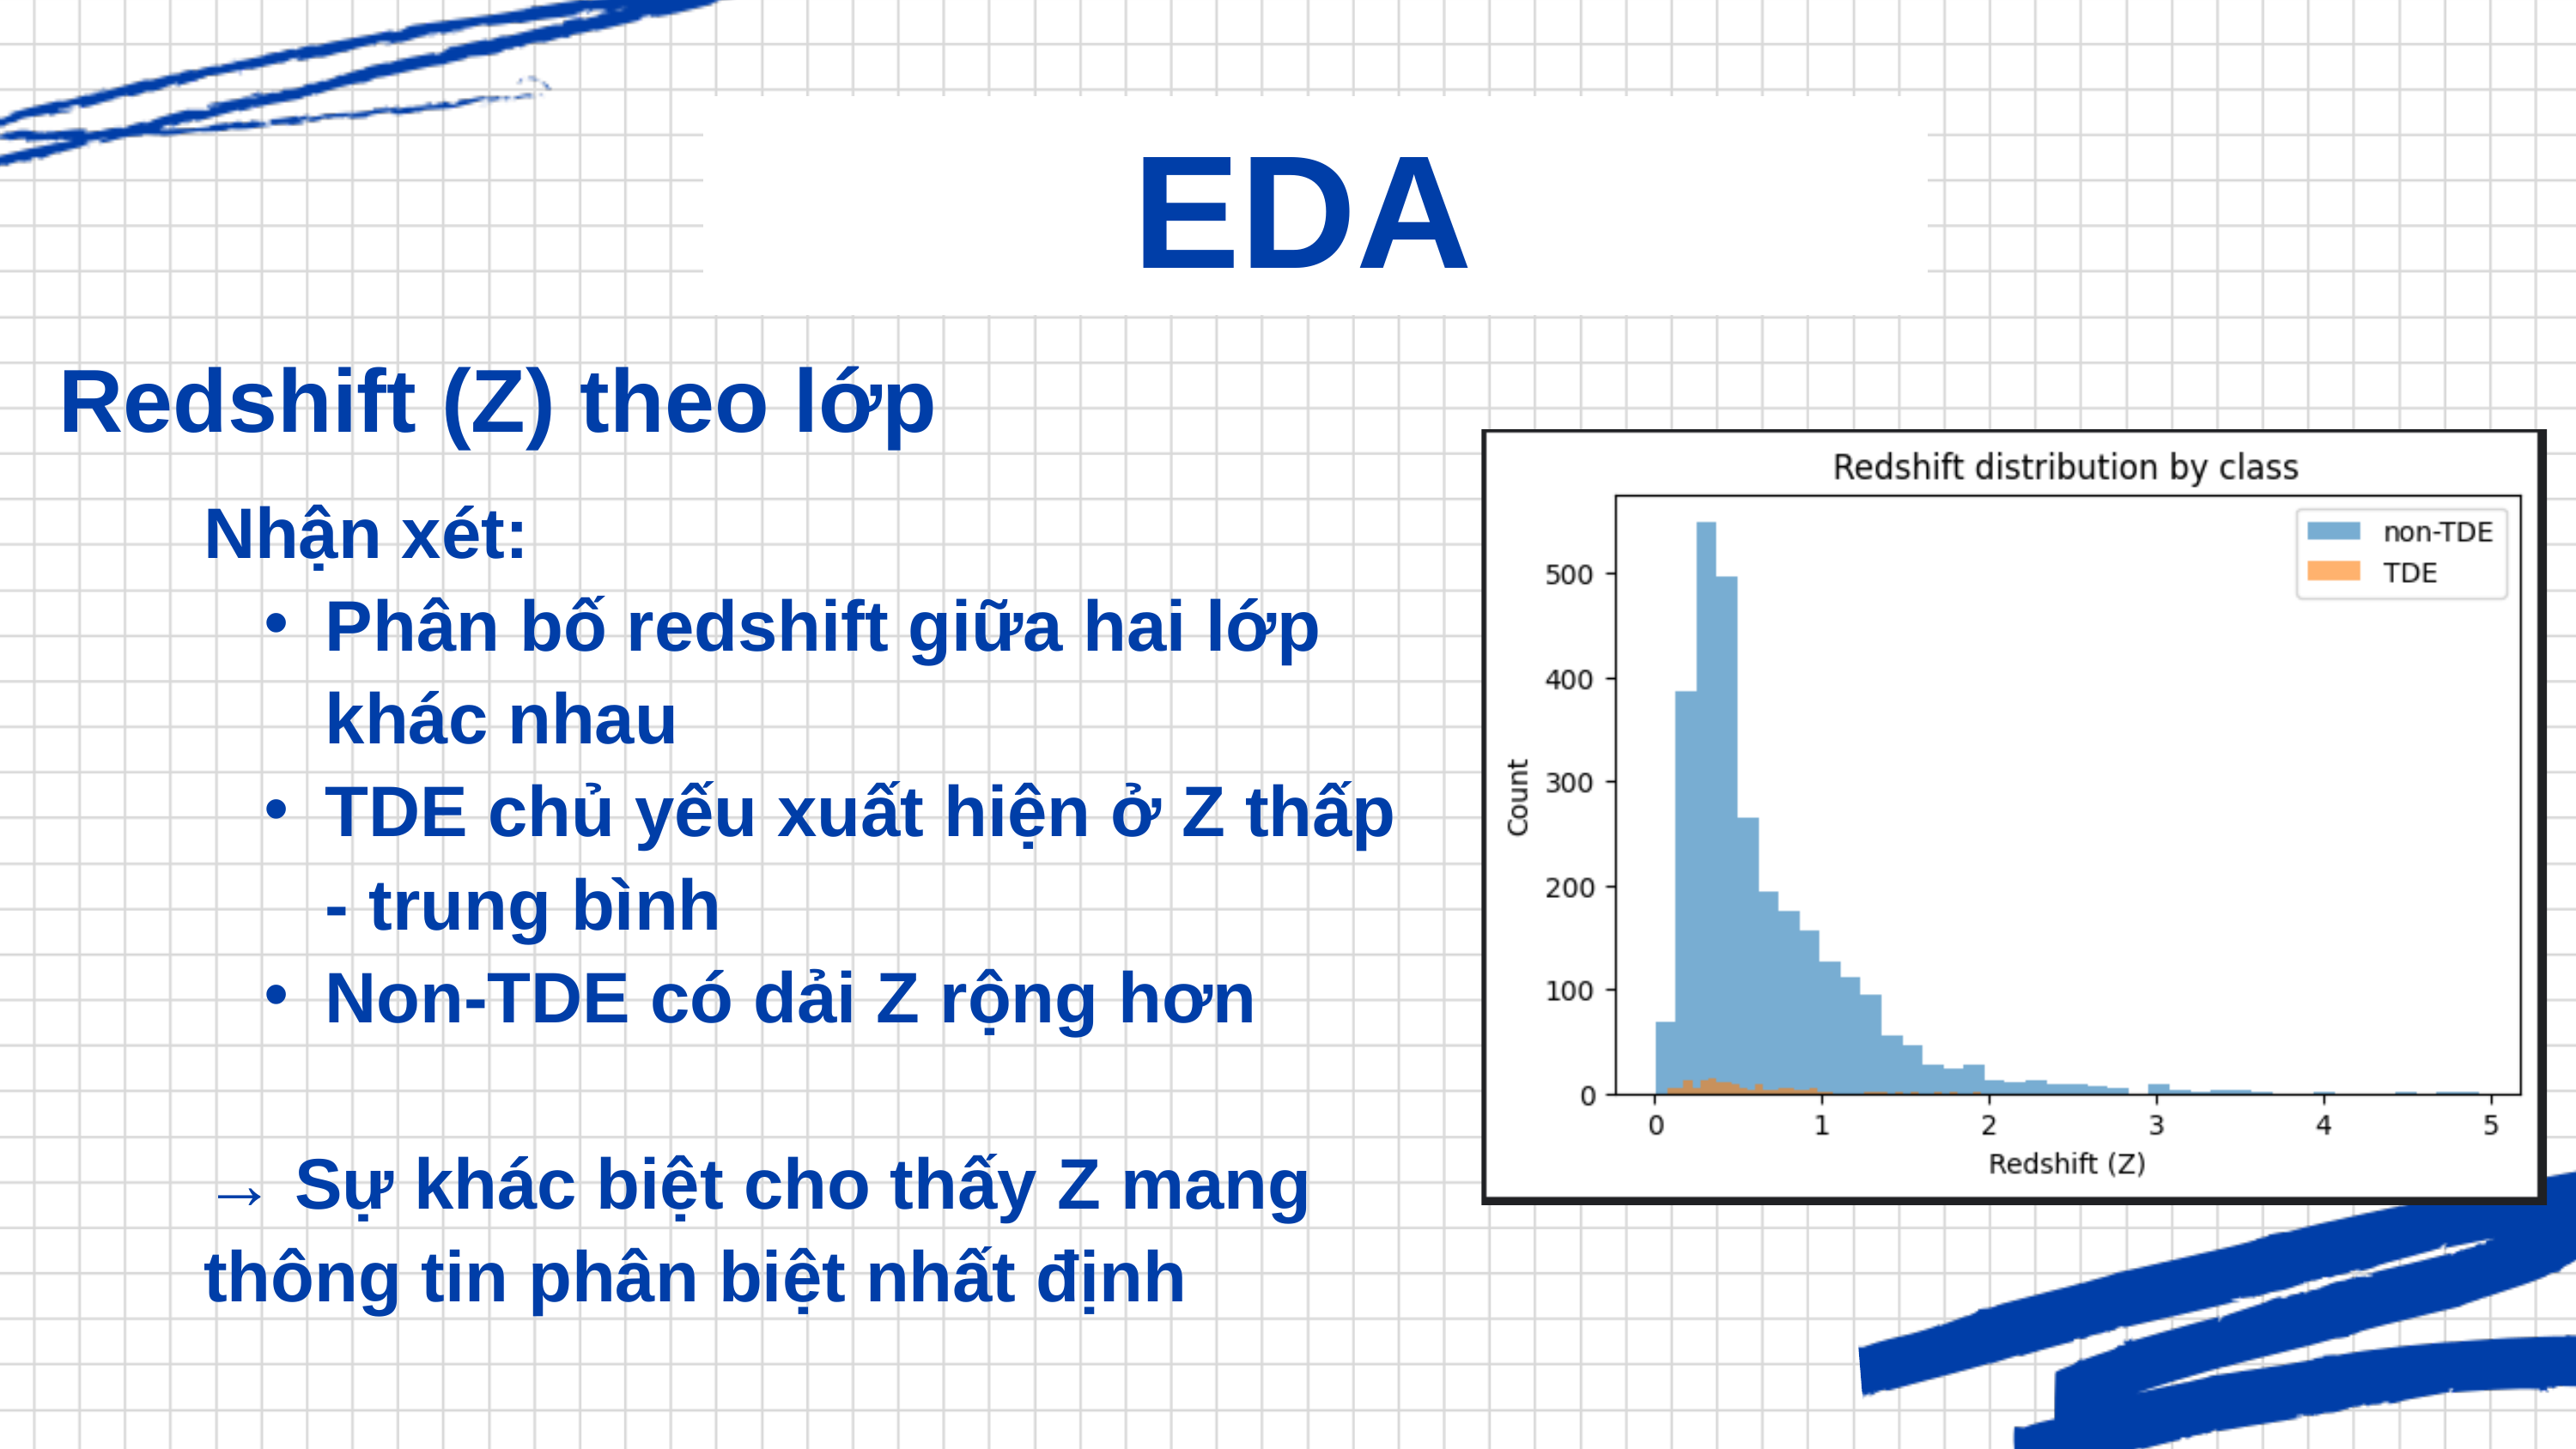

EDA
Redshift (Z) theo lớp

Nhận xét:
Phân bố redshift giữa hai lớp khác nhau
TDE chủ yếu xuất hiện ở Z thấp - trung bình
Non-TDE có dải Z rộng hơn

→ Sự khác biệt cho thấy Z mang thông tin phân biệt nhất định